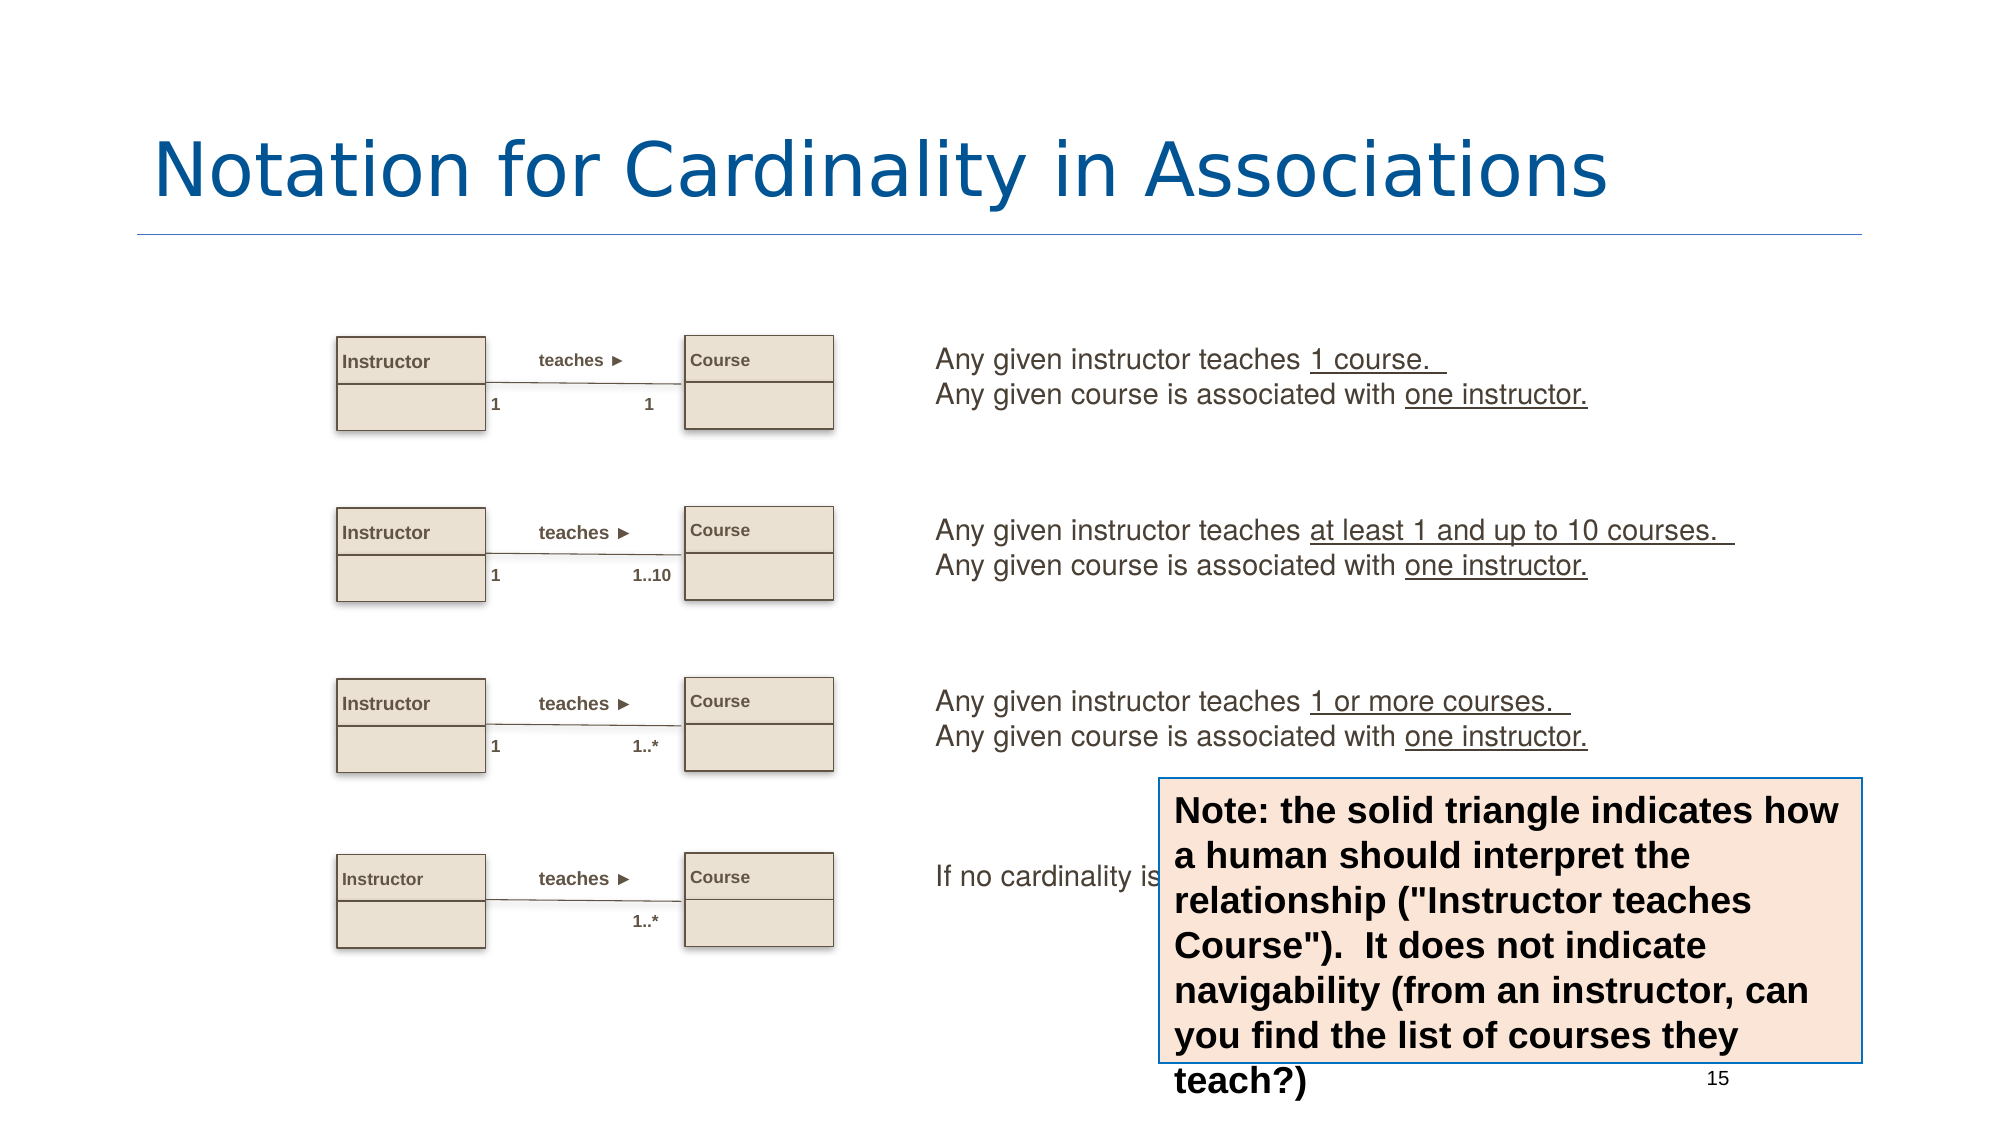

# Notation for Cardinality in Associations
Any given instructor teaches 1 course.
Any given course is associated with one instructor.

Course

Instructor

1
1
teaches ►
Any given instructor teaches at least 1 and up to 10 courses.
Any given course is associated with one instructor.

Course

Instructor

1
1..10
teaches ►
Any given instructor teaches 1 or more courses.
Any given course is associated with one instructor.

Course

Instructor

1
1..*
teaches ►
If no cardinality is specified, it defaults to 1.

Course

Instructor

1..*
teaches ►
Note: the solid triangle indicates how a human should interpret the relationship ("Instructor teaches Course").  It does not indicate navigability (from an instructor, can you find the list of courses they teach?)
15